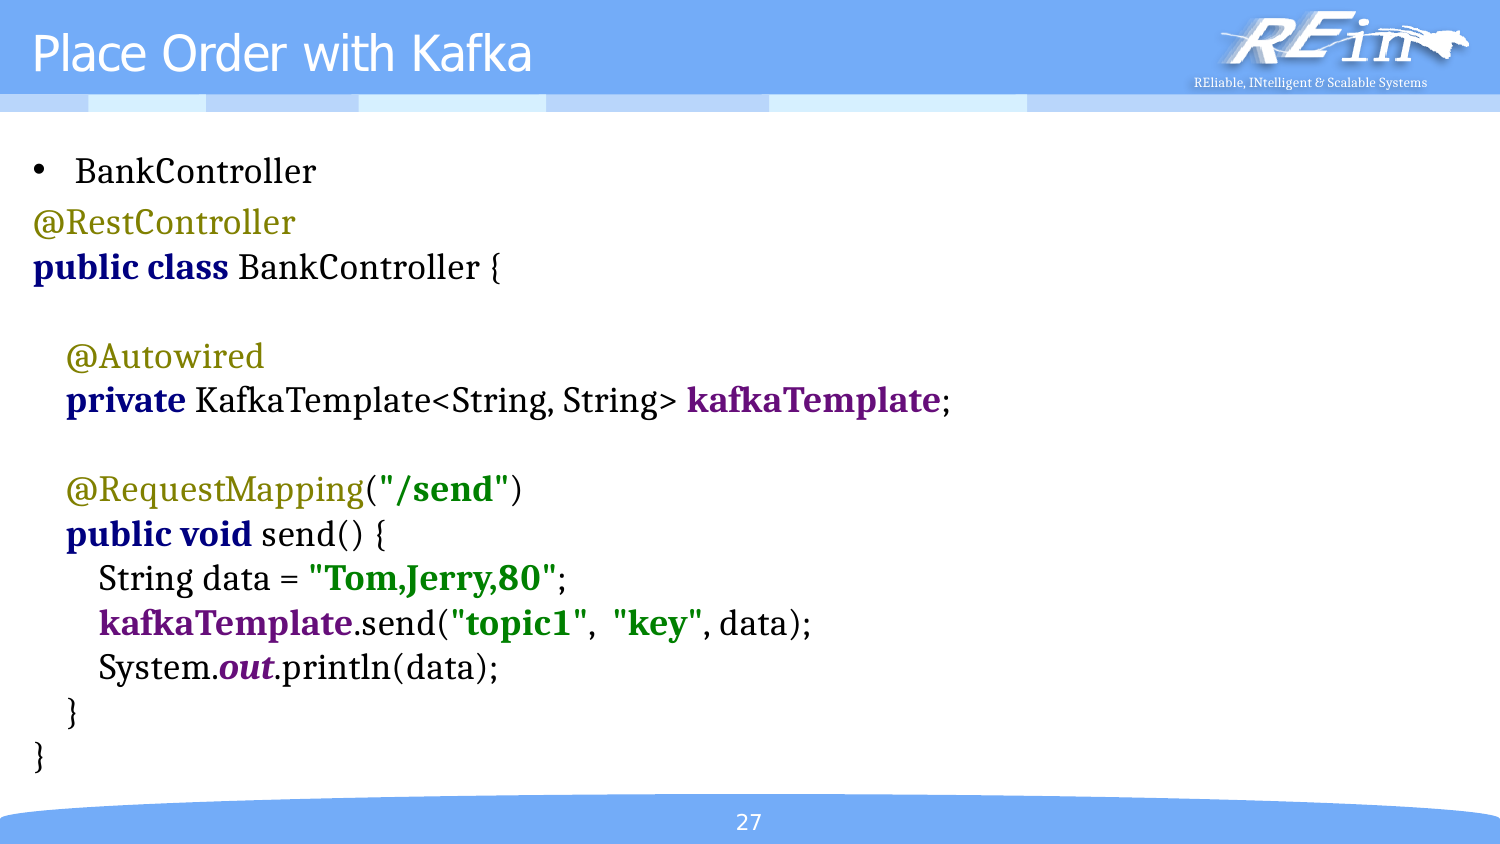

# Place Order with Kafka
BankController
@RestController
public class BankController {
    @Autowired
    private KafkaTemplate<String, String> kafkaTemplate;
    @RequestMapping("/send")
    public void send() {
        String data = "Tom,Jerry,80";
        kafkaTemplate.send("topic1",  "key", data);
        System.out.println(data);
    }
}

27